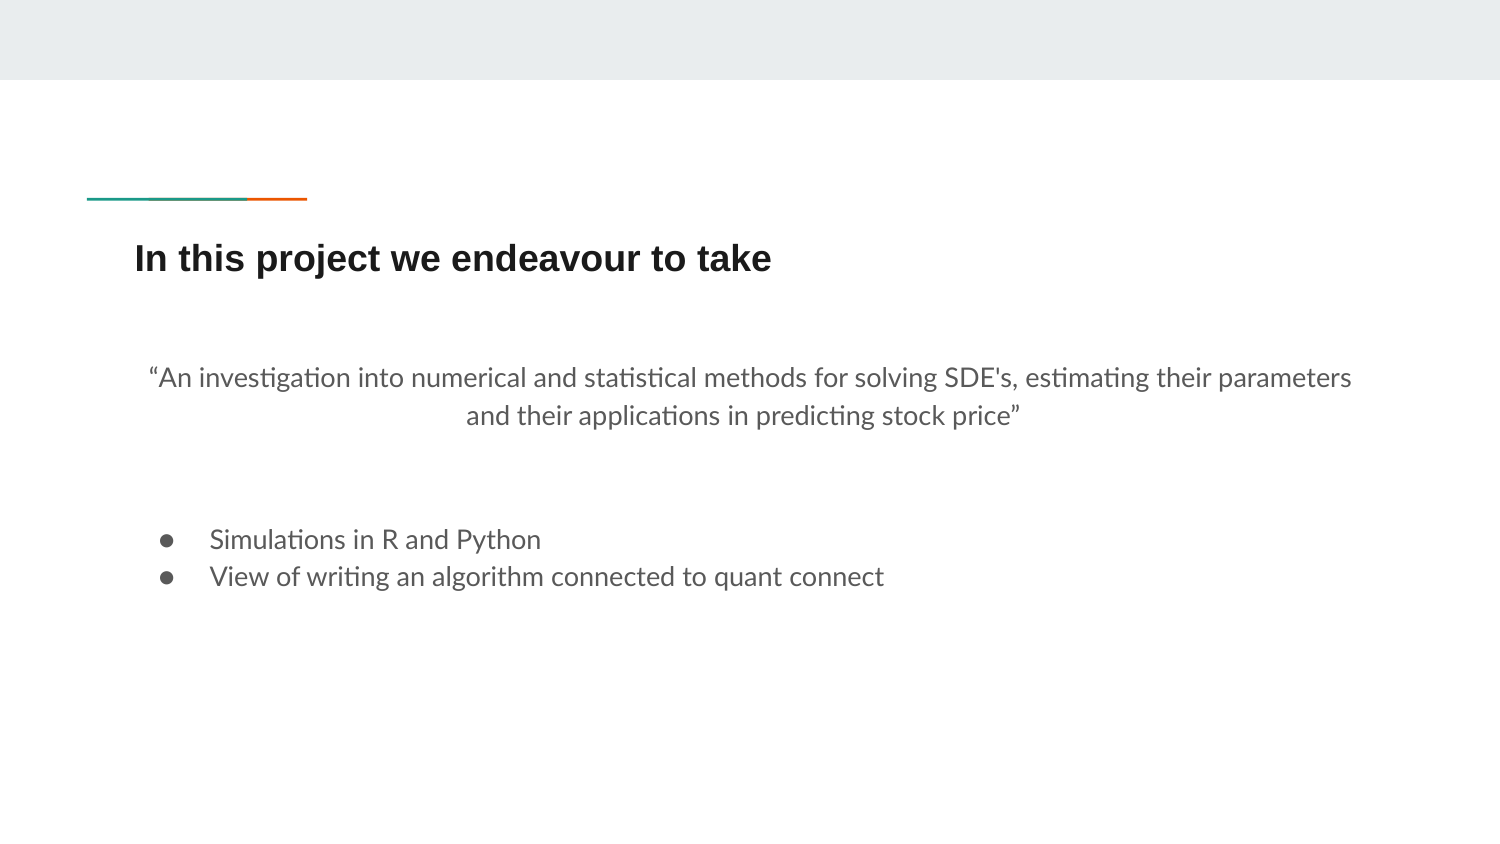

# In this project we endeavour to take

“An investigation into numerical and statistical methods for solving SDE's, estimating their parameters and their applications in predicting stock price”

Simulations in R and Python
View of writing an algorithm connected to quant connect